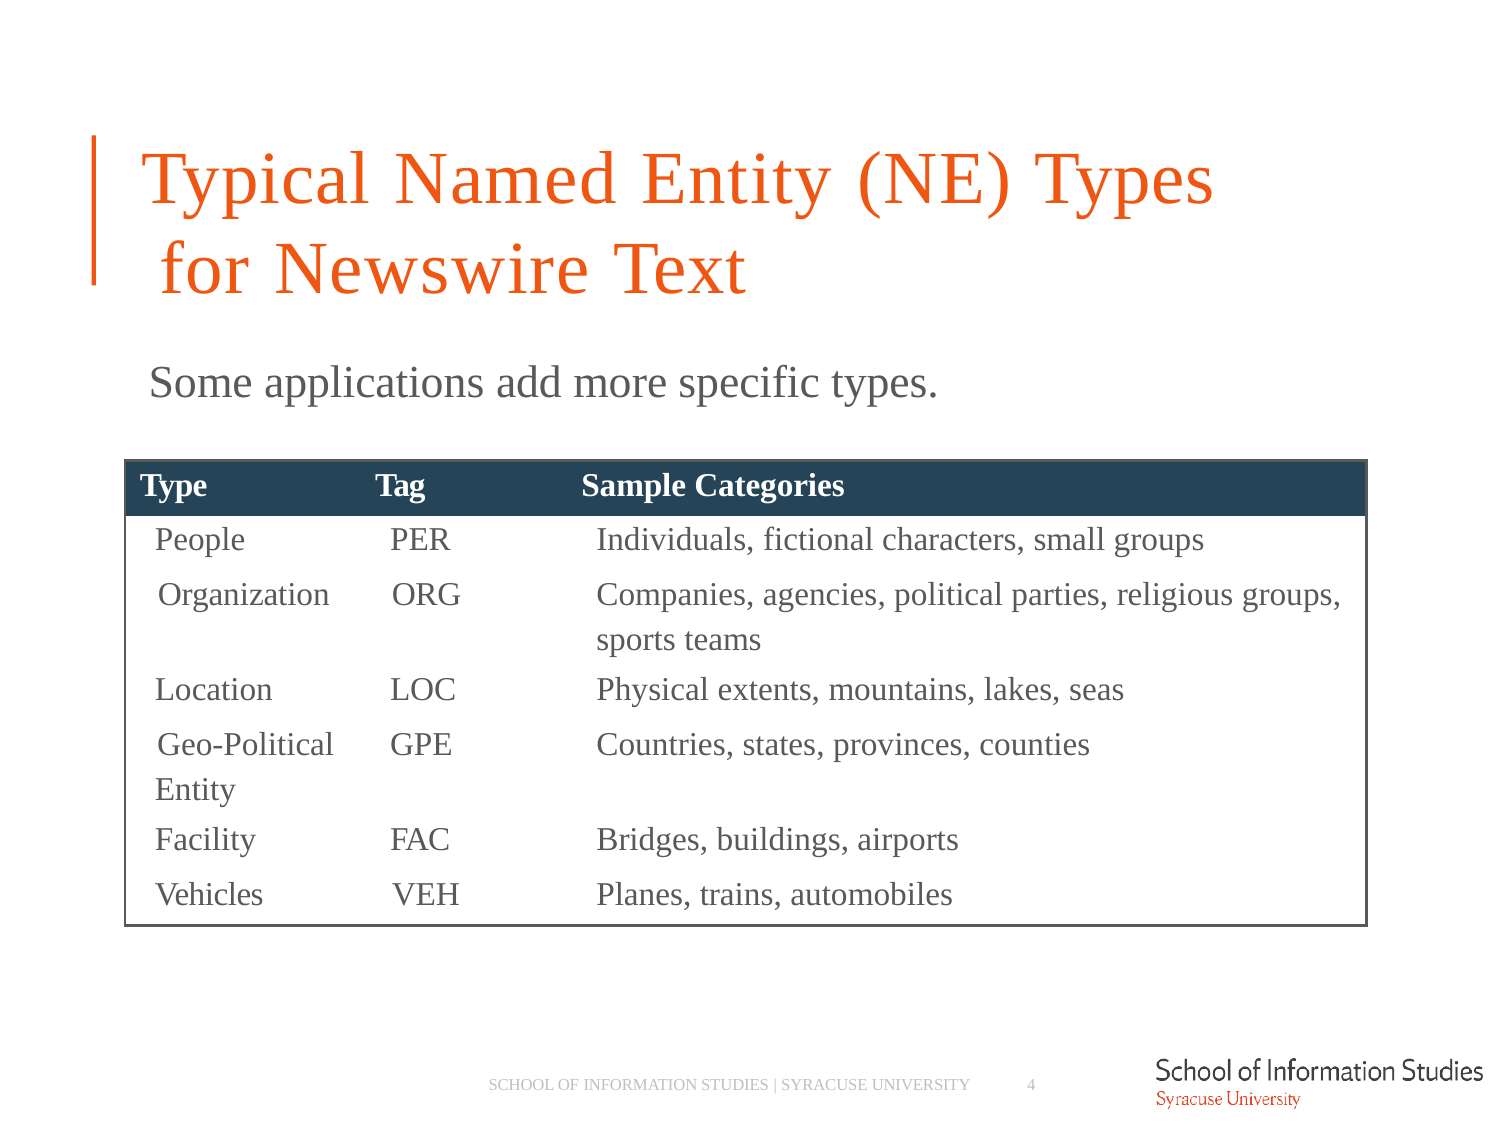

# Typical Named Entity (NE) Types  for Newswire Text
Some applications add more specific types.
| Type | Tag | Sample Categories |
| --- | --- | --- |
| People | PER | Individuals, fictional characters, small groups |
| Organization | ORG | Companies, agencies, political parties, religious groups, |
|  |  | sports teams |
| Location | LOC | Physical extents, mountains, lakes, seas |
| Geo-Political | GPE | Countries, states, provinces, counties |
| Entity |  |  |
| Facility | FAC | Bridges, buildings, airports |
| Vehicles | VEH | Planes, trains, automobiles |
SCHOOL OF INFORMATION STUDIES | SYRACUSE UNIVERSITY
4